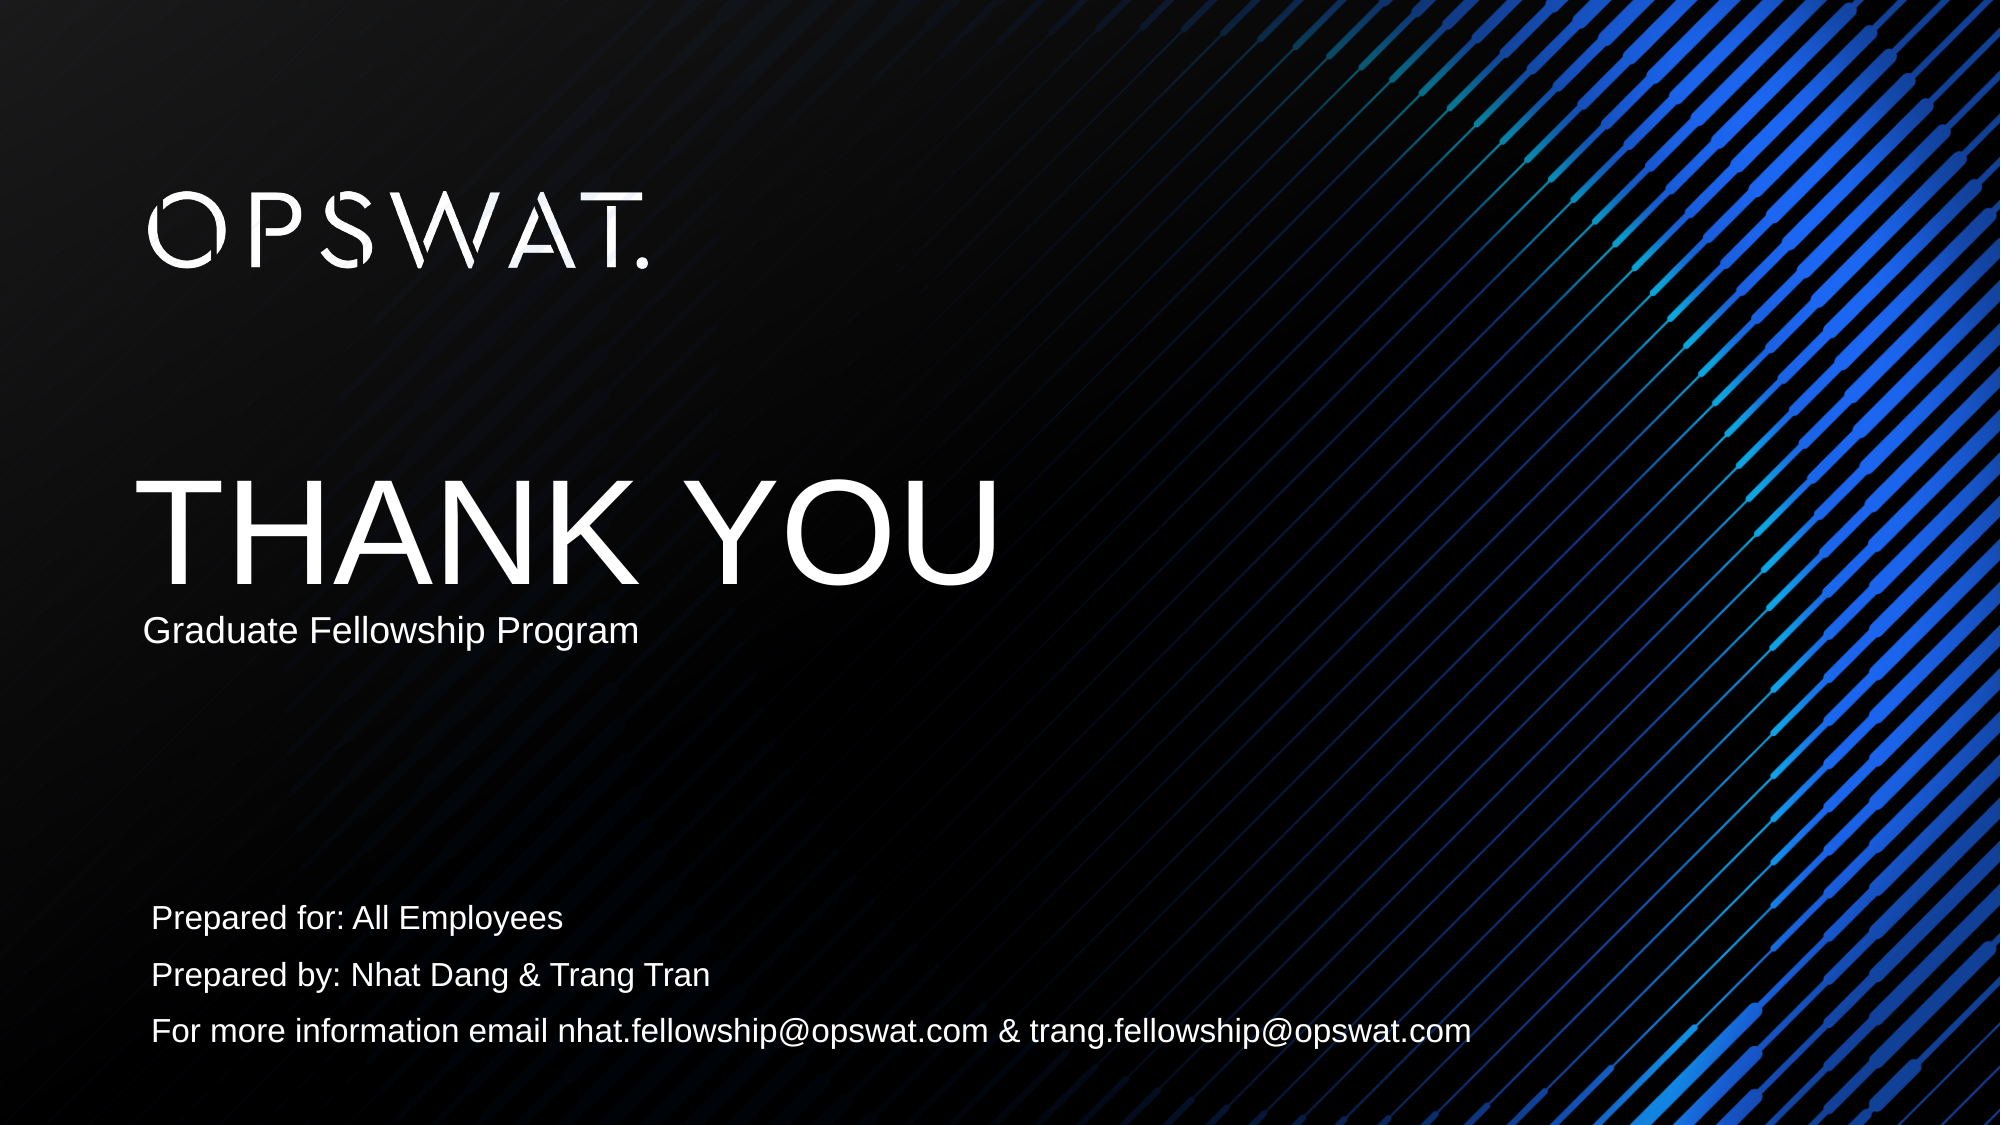

# THANK YOU
Graduate Fellowship Program
Prepared for: All Employees​
Prepared by: Nhat Dang & Trang Tran​
For more information email nhat.fellowship@opswat.com & trang.fellowship@opswat.com